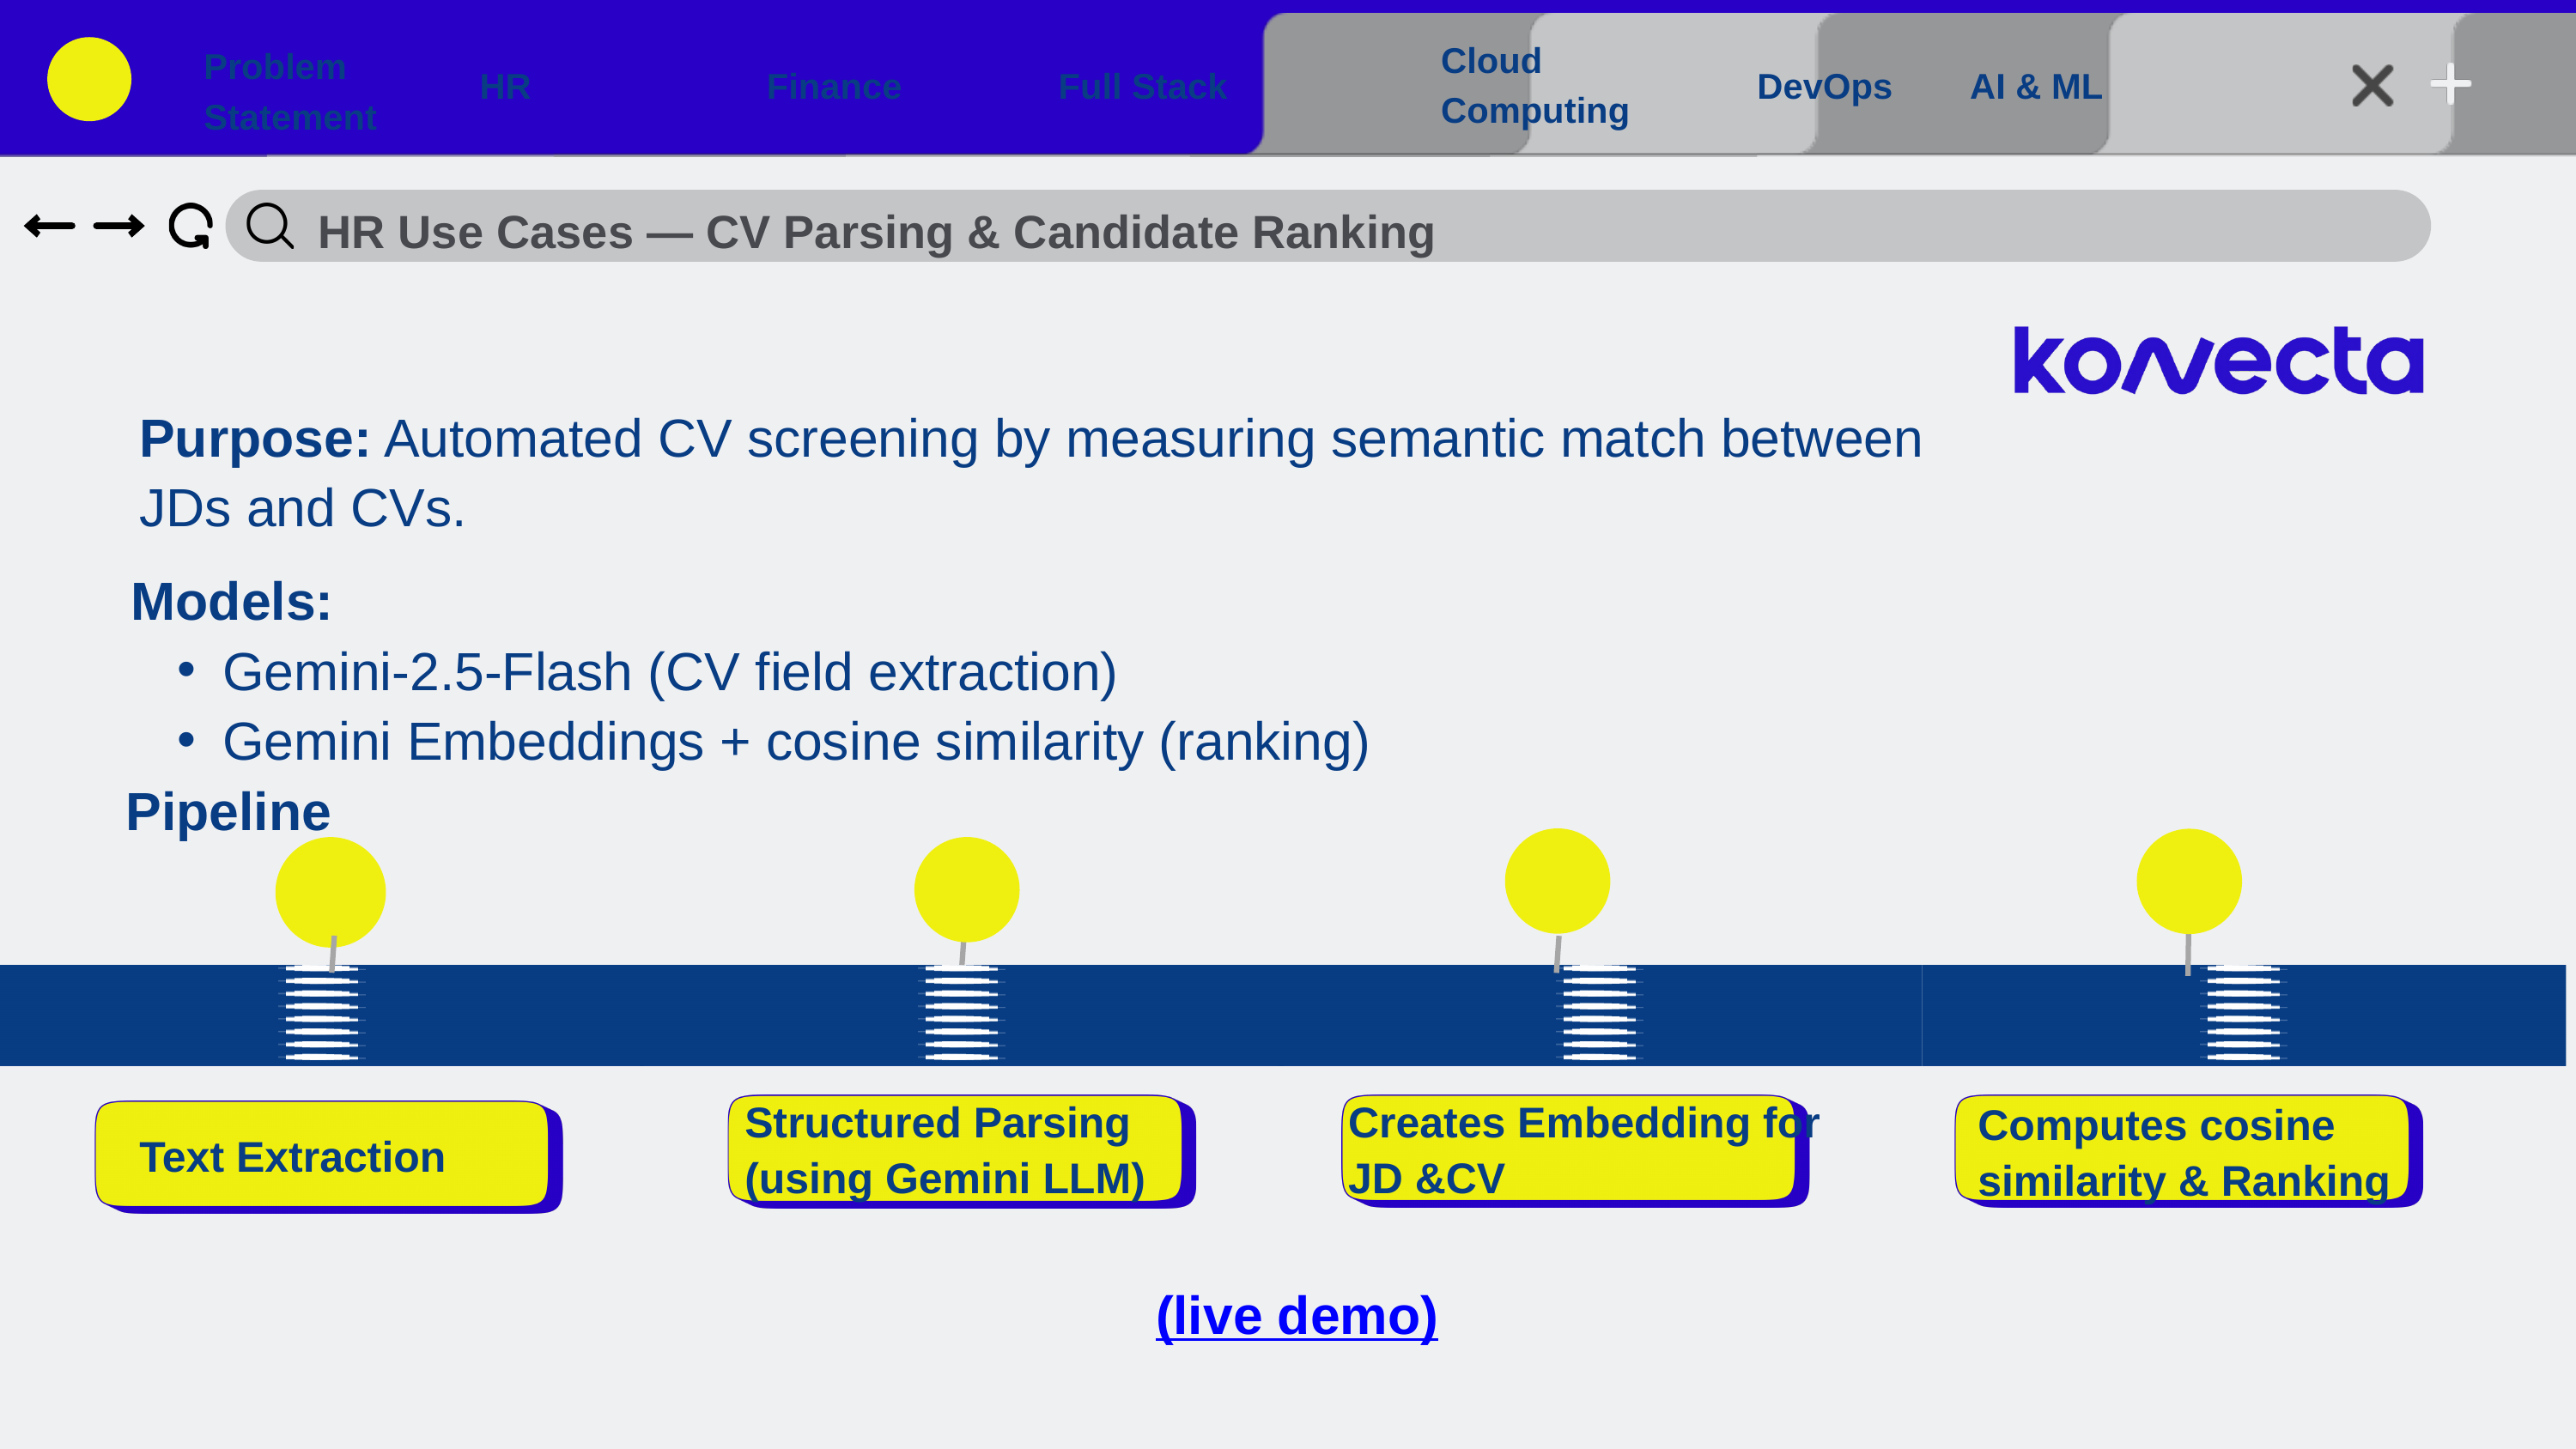

Cloud Computing
Problem Statement

HR
Finance
Full Stack
DevOps
AI & ML

HR Use Cases — CV Parsing & Candidate Ranking

Purpose: Automated CV screening by measuring semantic match between JDs and CVs.
Models:
Gemini-2.5-Flash (CV field extraction)
Gemini Embeddings + cosine similarity (ranking)

Pipeline

Structured Parsing
(using Gemini LLM)
Creates Embedding for JD &CV
Computes cosine similarity & Ranking

Text Extraction
(live demo)